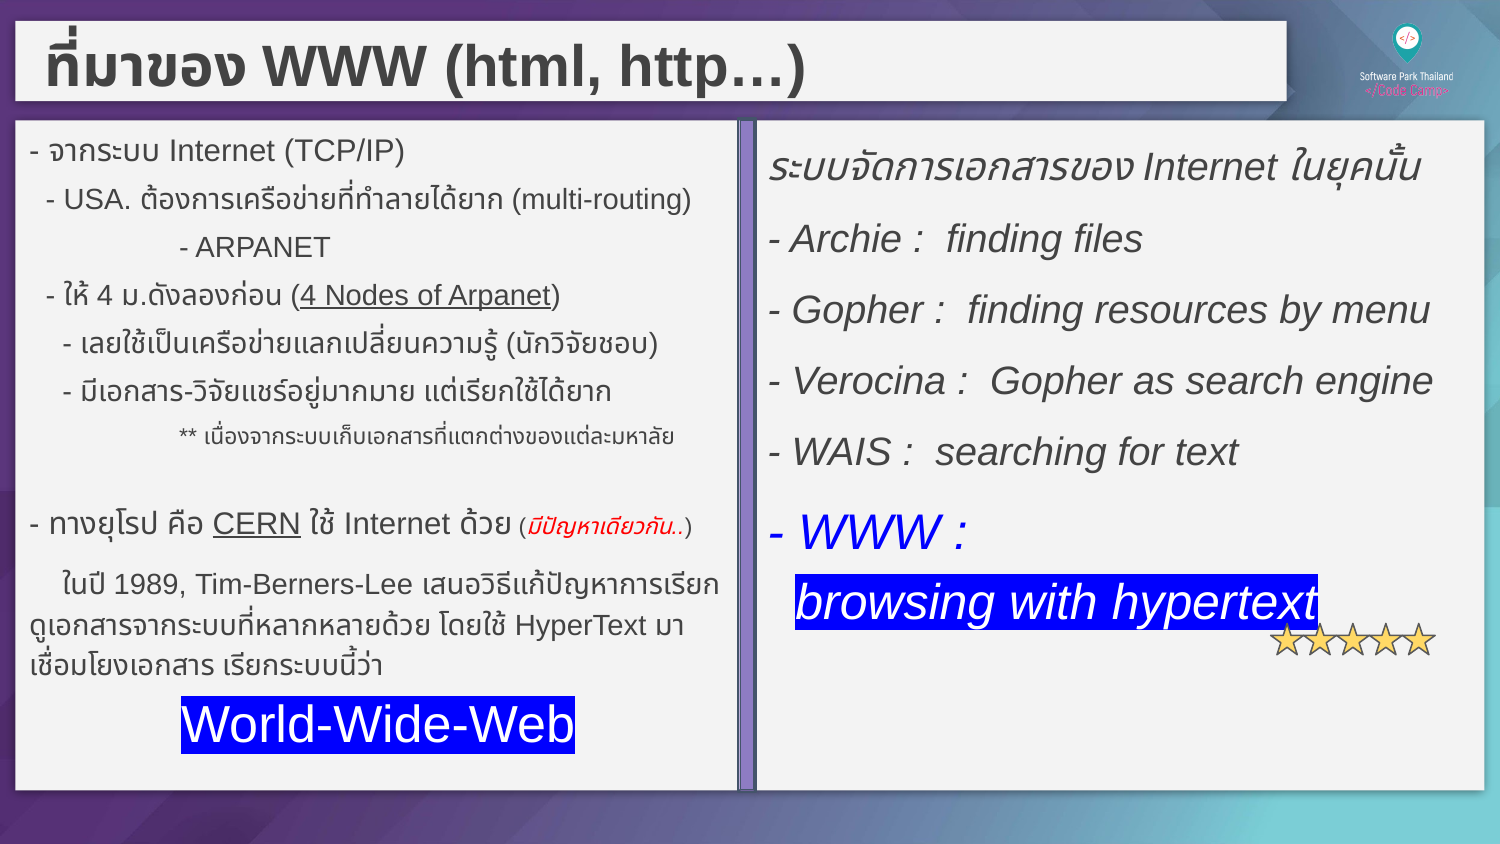

ที่มาของ WWW (html, http…)

- จากระบบ Internet (TCP/IP)
  - USA. ต้องการเครือข่ายที่ทำลายได้ยาก (multi-routing)
	- ARPANET
  - ให้ 4 ม.ดังลองก่อน (4 Nodes of Arpanet)
    - เลยใช้เป็นเครือข่ายแลกเปลี่ยนความรู้ (นักวิจัยชอบ)
    - มีเอกสาร-วิจัยแชร์อยู่มากมาย แต่เรียกใช้ได้ยาก
	** เนื่องจากระบบเก็บเอกสารที่แตกต่างของแต่ละมหาลัย

- ทางยุโรป คือ CERN ใช้ Internet ด้วย (มีปัญหาเดียวกัน..)
    ในปี 1989, Tim-Berners-Lee เสนอวิธีแก้ปัญหาการเรียกดูเอกสารจากระบบที่หลากหลายด้วย โดยใช้ HyperText มาเชื่อมโยงเอกสาร เรียกระบบนี้ว่า
World-Wide-Web
ระบบจัดการเอกสารของ Internet ในยุคนั้น
- Archie :  finding files
- Gopher :  finding resources by menu
- Verocina :  Gopher as search engine
- WAIS :  searching for text
- WWW :
  browsing with hypertext